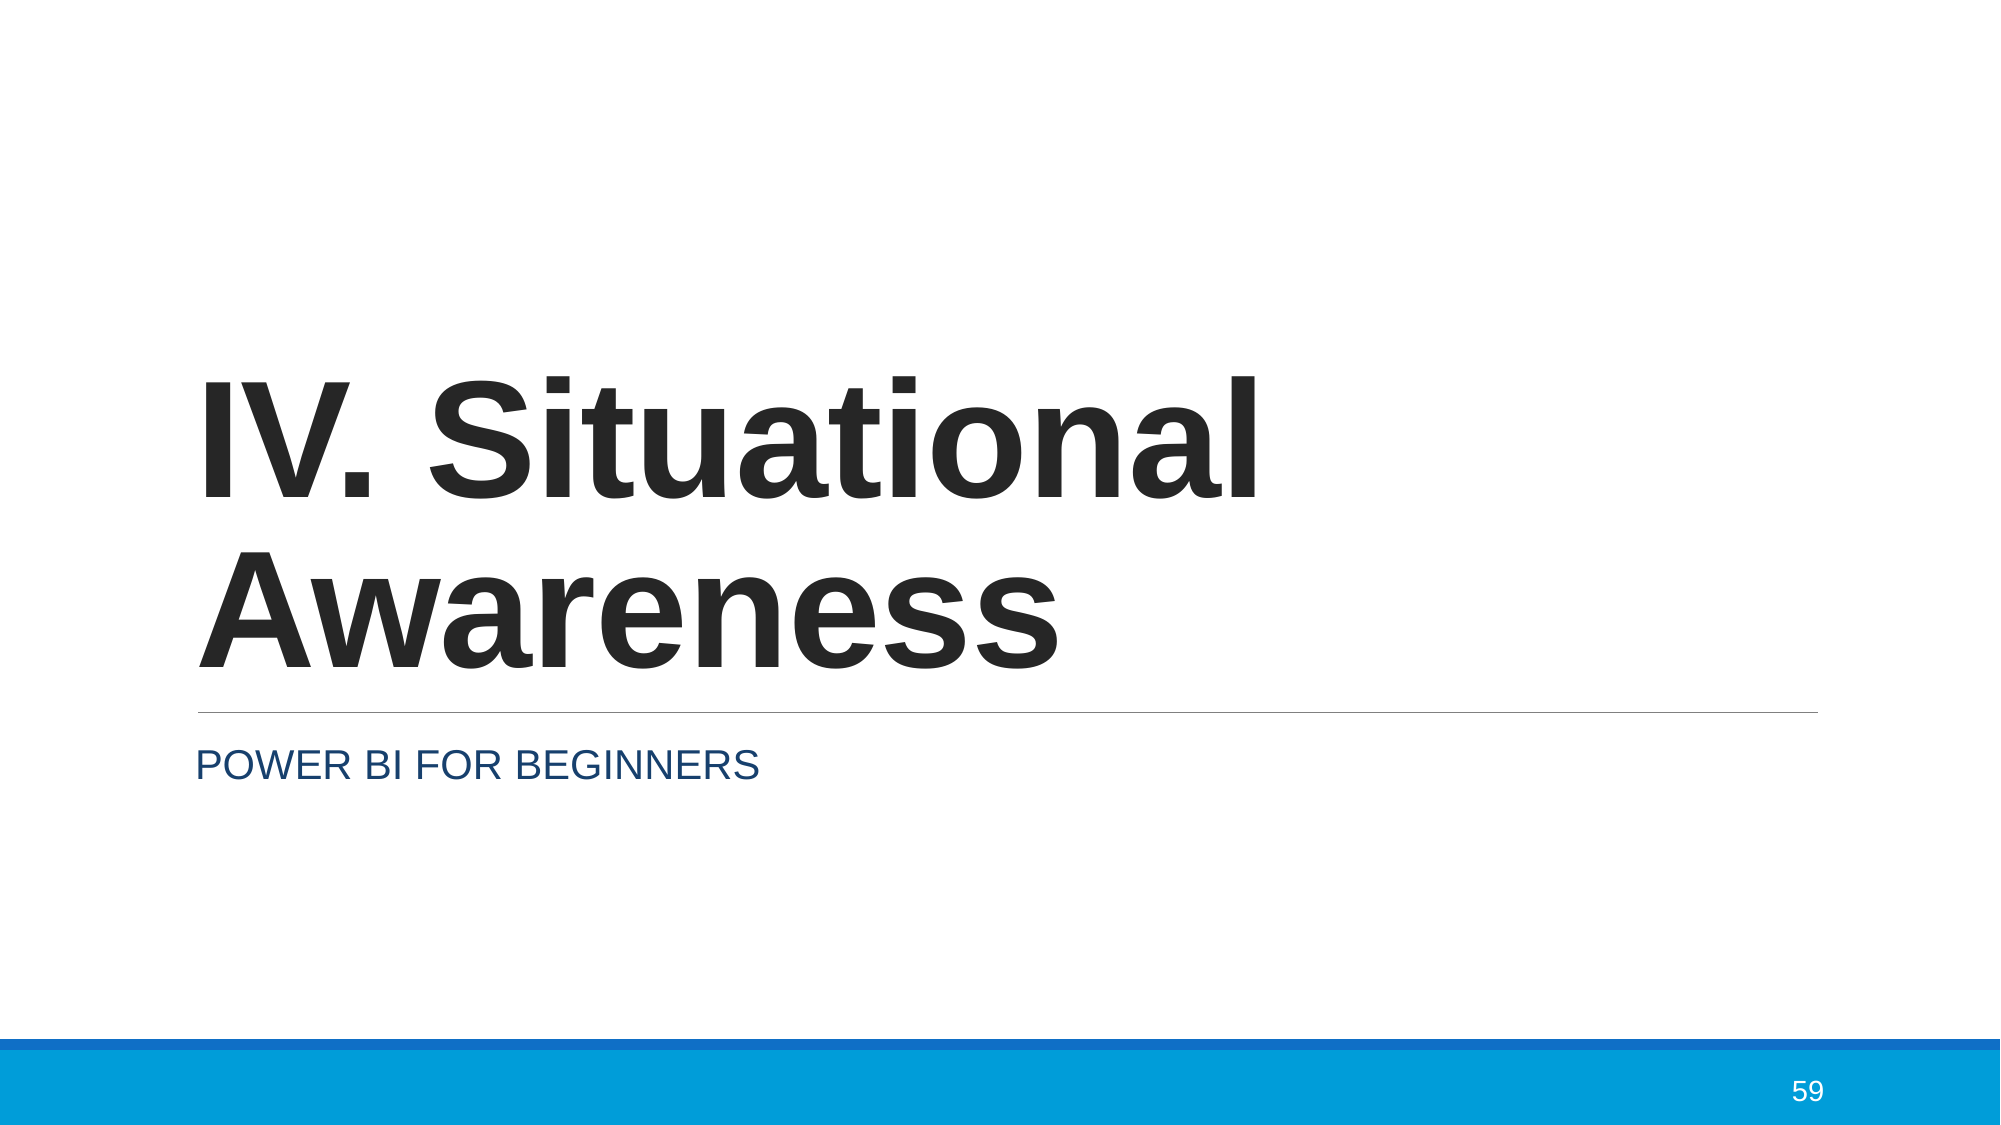

# IV. Situational Awareness
POWER BI FOR BEGINNERS
59